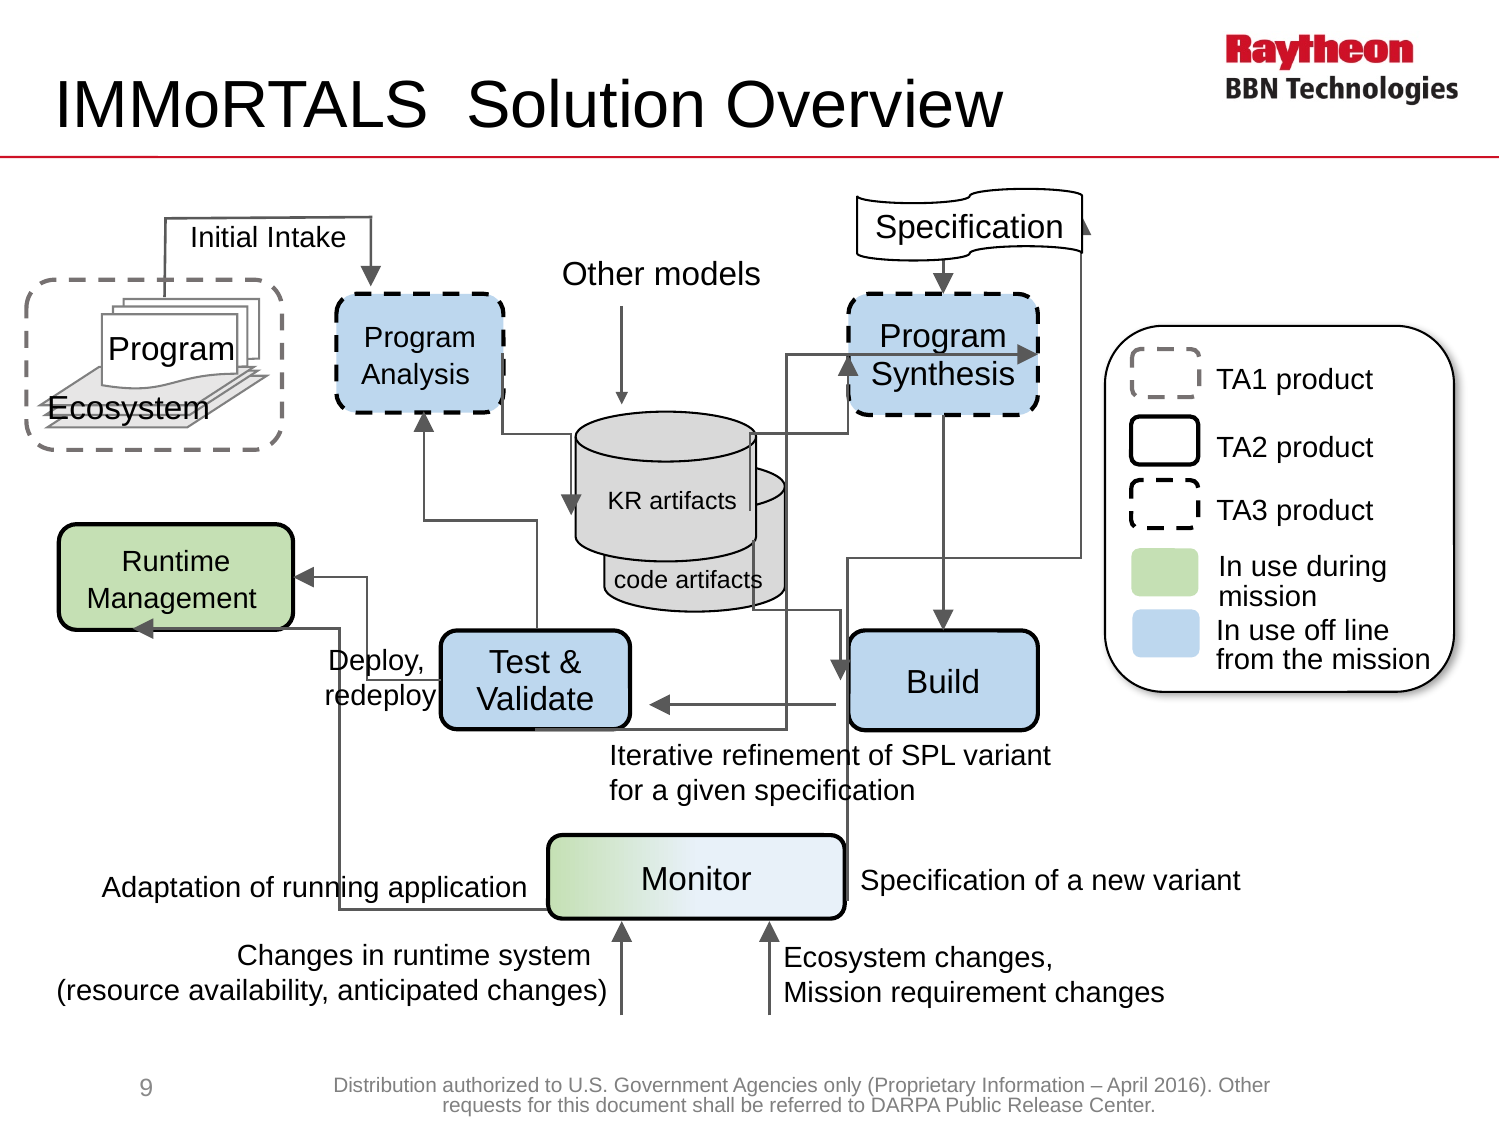

# IMMoRTALS  Solution Overview
Specification
Initial Intake
Other models

Program Analysis
Program Synthesis

Program

TA1 product

Ecosystem

TA2 product

TA3 product
KR artifacts
Runtime Management
In use during mission

 code artifacts
In use off line from the mission

Test & Validate
Build
Deploy,
redeploy
Iterative refinement of SPL variant for a given specification
Monitor
Specification of a new variant
Adaptation of running application

Changes in runtime system
(resource availability, anticipated changes)
Ecosystem changes,
Mission requirement changes
9